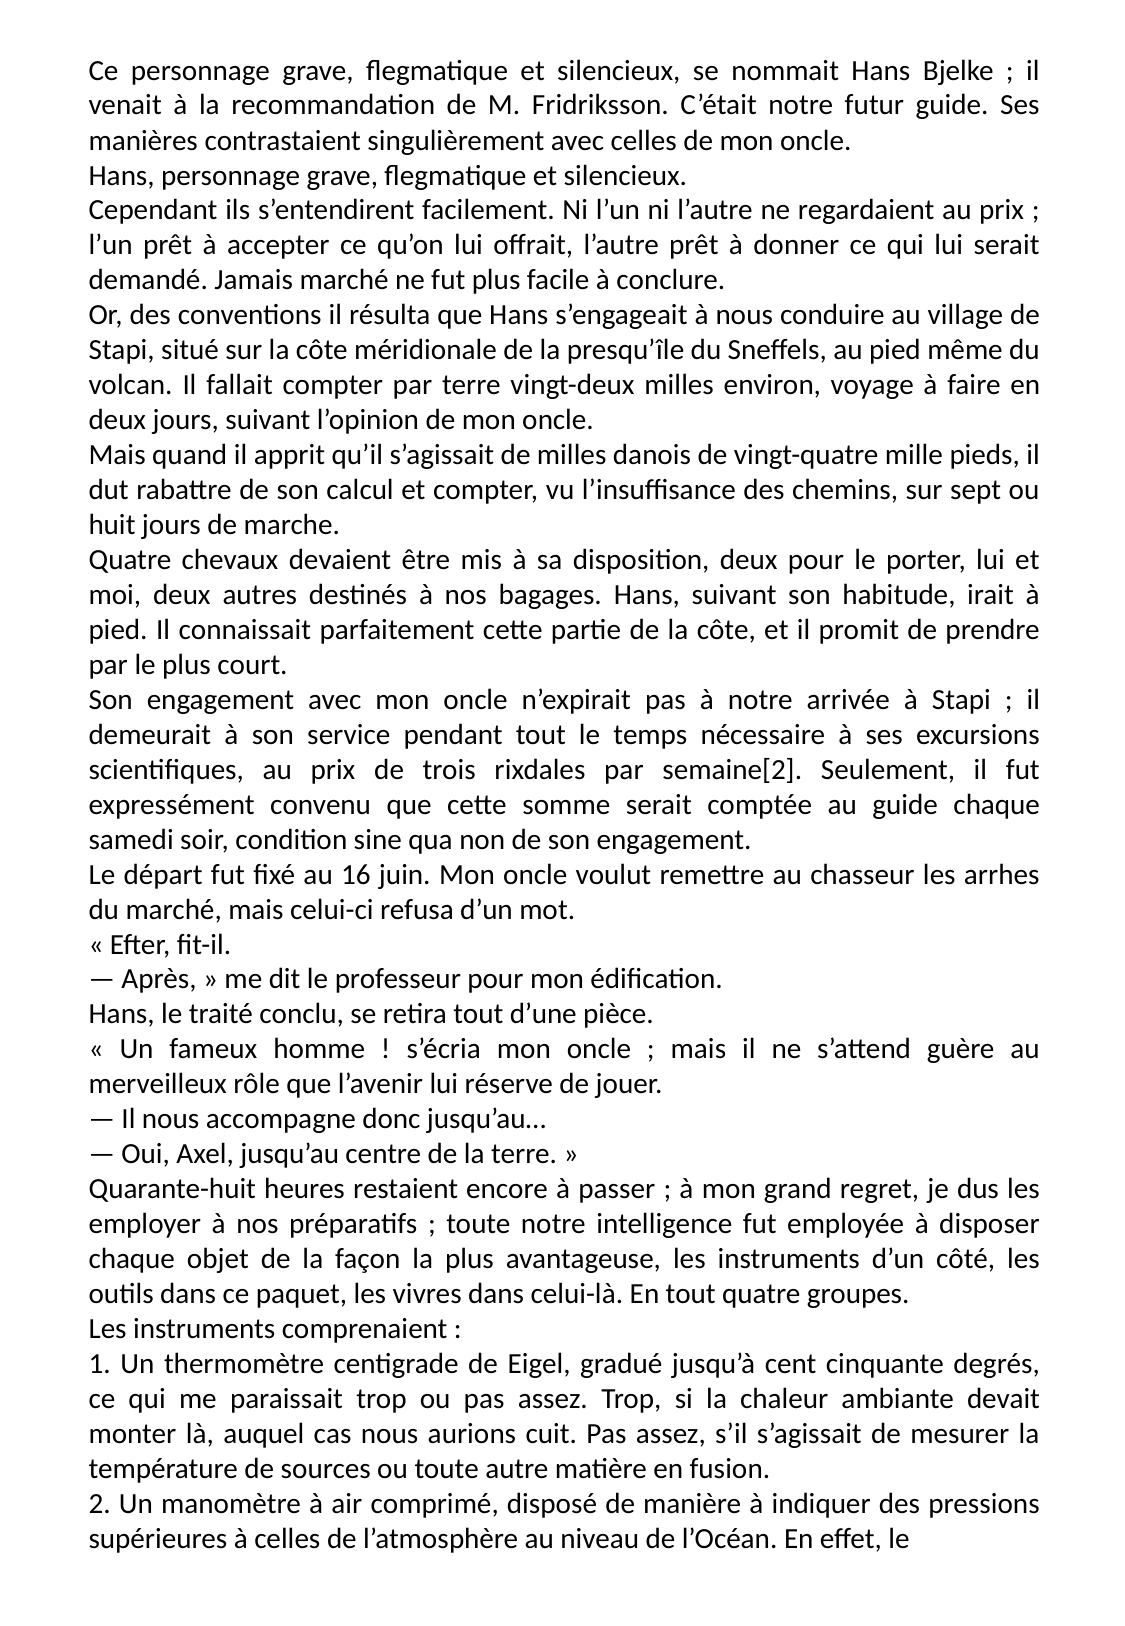

Ce personnage grave, flegmatique et silencieux, se nommait Hans Bjelke ; il venait à la recommandation de M. Fridriksson. C’était notre futur guide. Ses manières contrastaient singulièrement avec celles de mon oncle.
Hans, personnage grave, flegmatique et silencieux.
Cependant ils s’entendirent facilement. Ni l’un ni l’autre ne regardaient au prix ; l’un prêt à accepter ce qu’on lui offrait, l’autre prêt à donner ce qui lui serait demandé. Jamais marché ne fut plus facile à conclure.
Or, des conventions il résulta que Hans s’engageait à nous conduire au village de Stapi, situé sur la côte méridionale de la presqu’île du Sneffels, au pied même du volcan. Il fallait compter par terre vingt-deux milles environ, voyage à faire en deux jours, suivant l’opinion de mon oncle.
Mais quand il apprit qu’il s’agissait de milles danois de vingt-quatre mille pieds, il dut rabattre de son calcul et compter, vu l’insuffisance des chemins, sur sept ou huit jours de marche.
Quatre chevaux devaient être mis à sa disposition, deux pour le porter, lui et moi, deux autres destinés à nos bagages. Hans, suivant son habitude, irait à pied. Il connaissait parfaitement cette partie de la côte, et il promit de prendre par le plus court.
Son engagement avec mon oncle n’expirait pas à notre arrivée à Stapi ; il demeurait à son service pendant tout le temps nécessaire à ses excursions scientifiques, au prix de trois rixdales par semaine[2]. Seulement, il fut expressément convenu que cette somme serait comptée au guide chaque samedi soir, condition sine qua non de son engagement.
Le départ fut fixé au 16 juin. Mon oncle voulut remettre au chasseur les arrhes du marché, mais celui-ci refusa d’un mot.
« Efter, fit-il.
— Après, » me dit le professeur pour mon édification.
Hans, le traité conclu, se retira tout d’une pièce.
« Un fameux homme ! s’écria mon oncle ; mais il ne s’attend guère au merveilleux rôle que l’avenir lui réserve de jouer.
— Il nous accompagne donc jusqu’au…
— Oui, Axel, jusqu’au centre de la terre. »
Quarante-huit heures restaient encore à passer ; à mon grand regret, je dus les employer à nos préparatifs ; toute notre intelligence fut employée à disposer chaque objet de la façon la plus avantageuse, les instruments d’un côté, les outils dans ce paquet, les vivres dans celui-là. En tout quatre groupes.
Les instruments comprenaient :
1. Un thermomètre centigrade de Eigel, gradué jusqu’à cent cinquante degrés, ce qui me paraissait trop ou pas assez. Trop, si la chaleur ambiante devait monter là, auquel cas nous aurions cuit. Pas assez, s’il s’agissait de mesurer la température de sources ou toute autre matière en fusion.
2. Un manomètre à air comprimé, disposé de manière à indiquer des pressions supérieures à celles de l’atmosphère au niveau de l’Océan. En effet, le